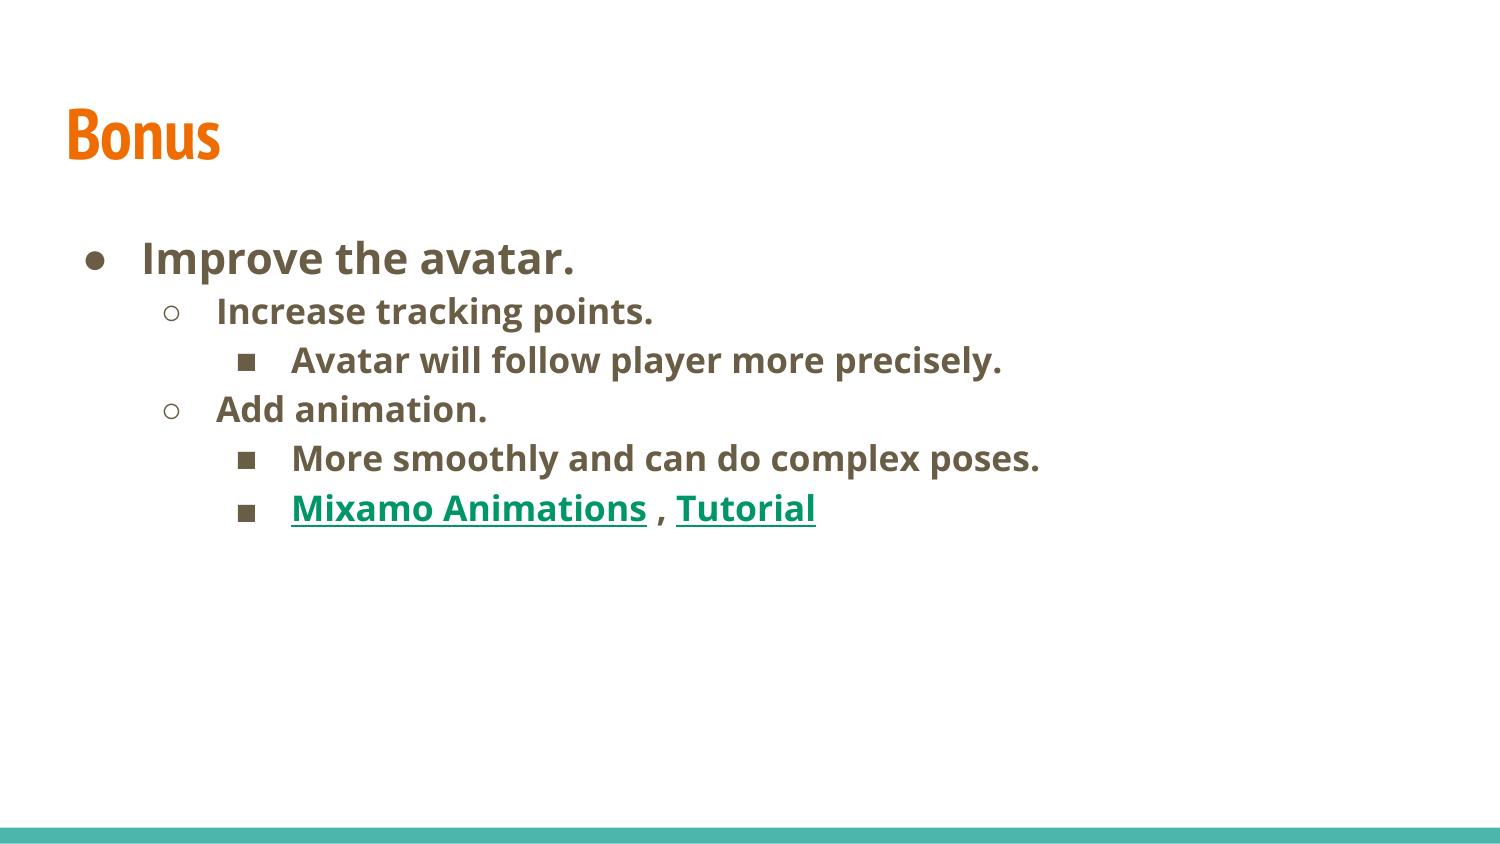

# Bonus
Improve the avatar.
Increase tracking points.
Avatar will follow player more precisely.
Add animation.
More smoothly and can do complex poses.
Mixamo Animations , Tutorial